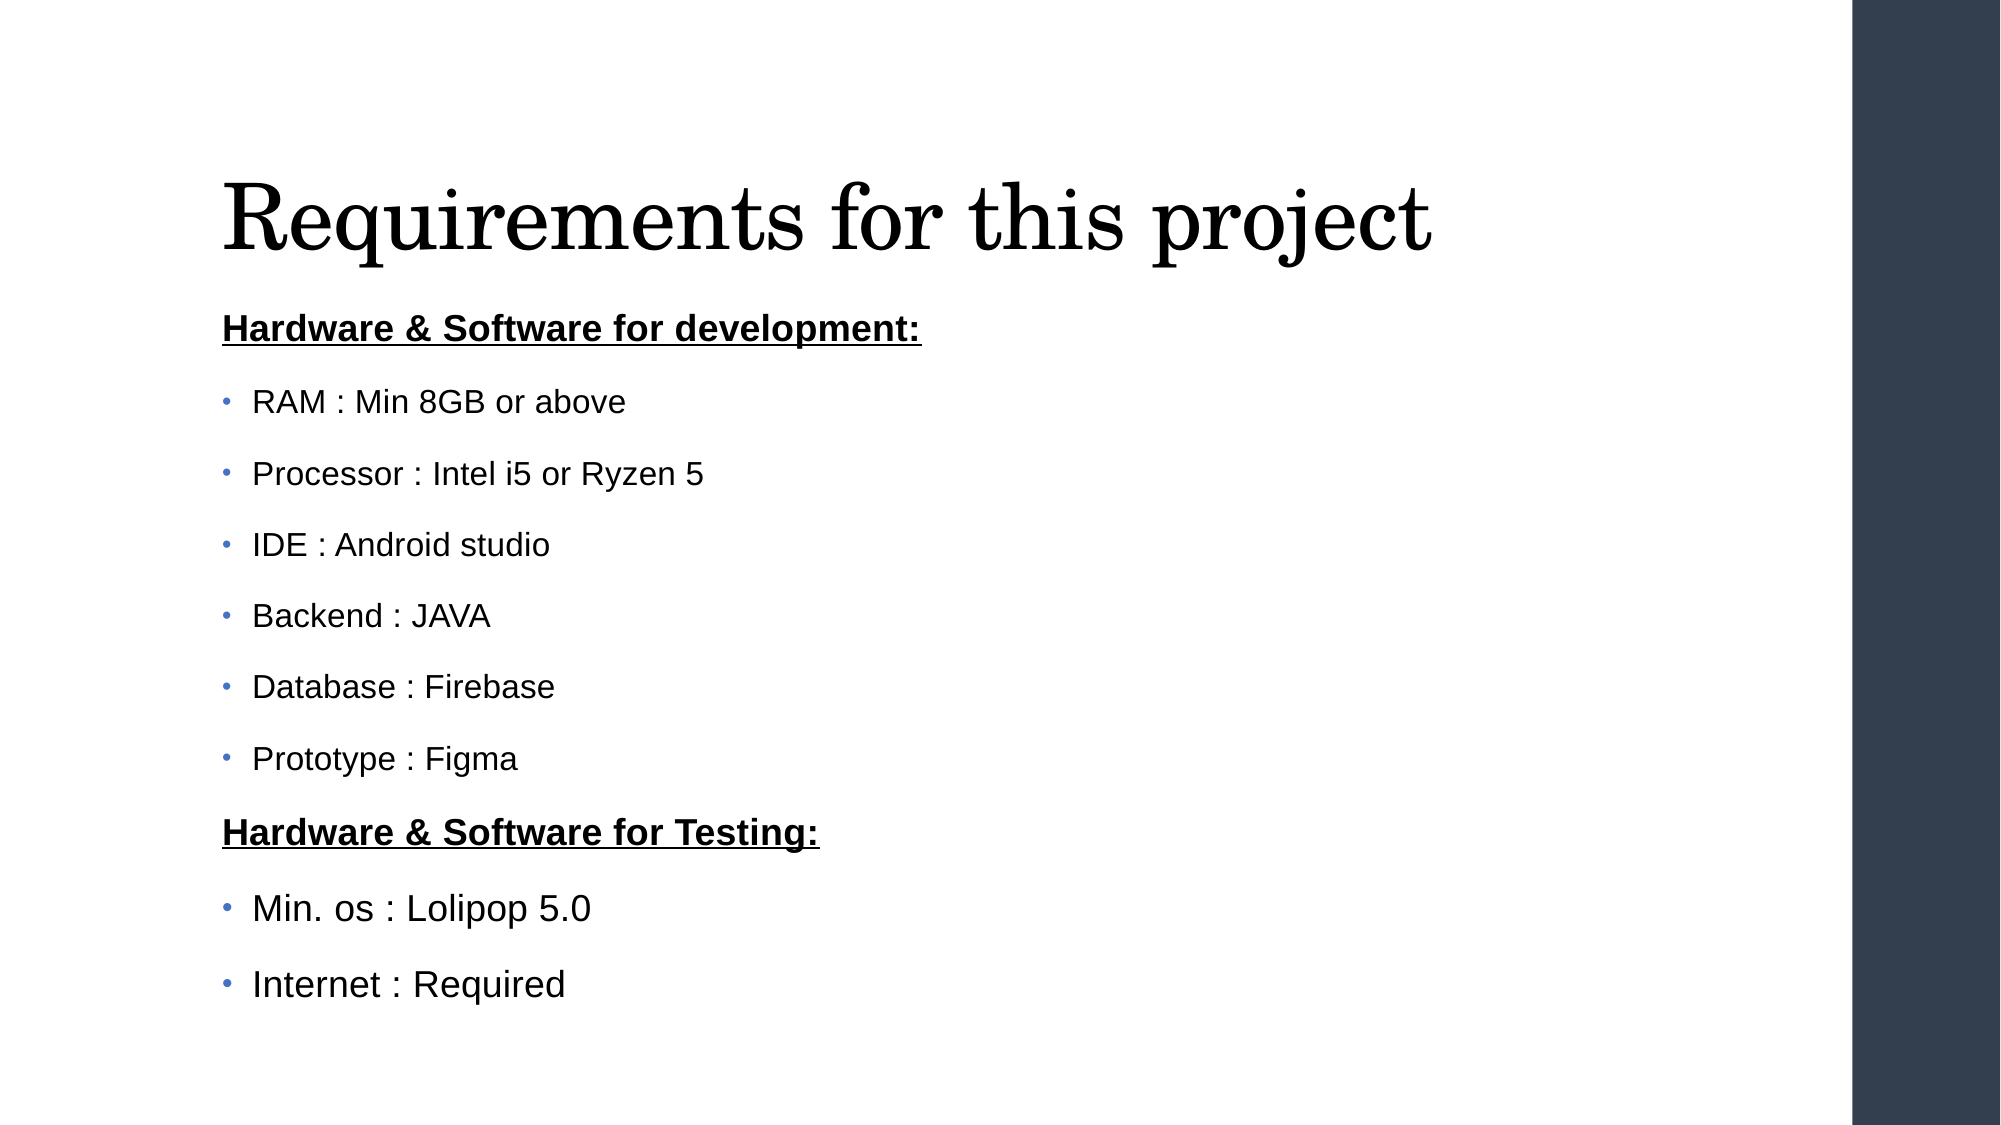

# Requirements for this project
Hardware & Software for development:
RAM : Min 8GB or above
Processor : Intel i5 or Ryzen 5
IDE : Android studio
Backend : JAVA
Database : Firebase
Prototype : Figma
Hardware & Software for Testing:
Min. os : Lolipop 5.0
Internet : Required